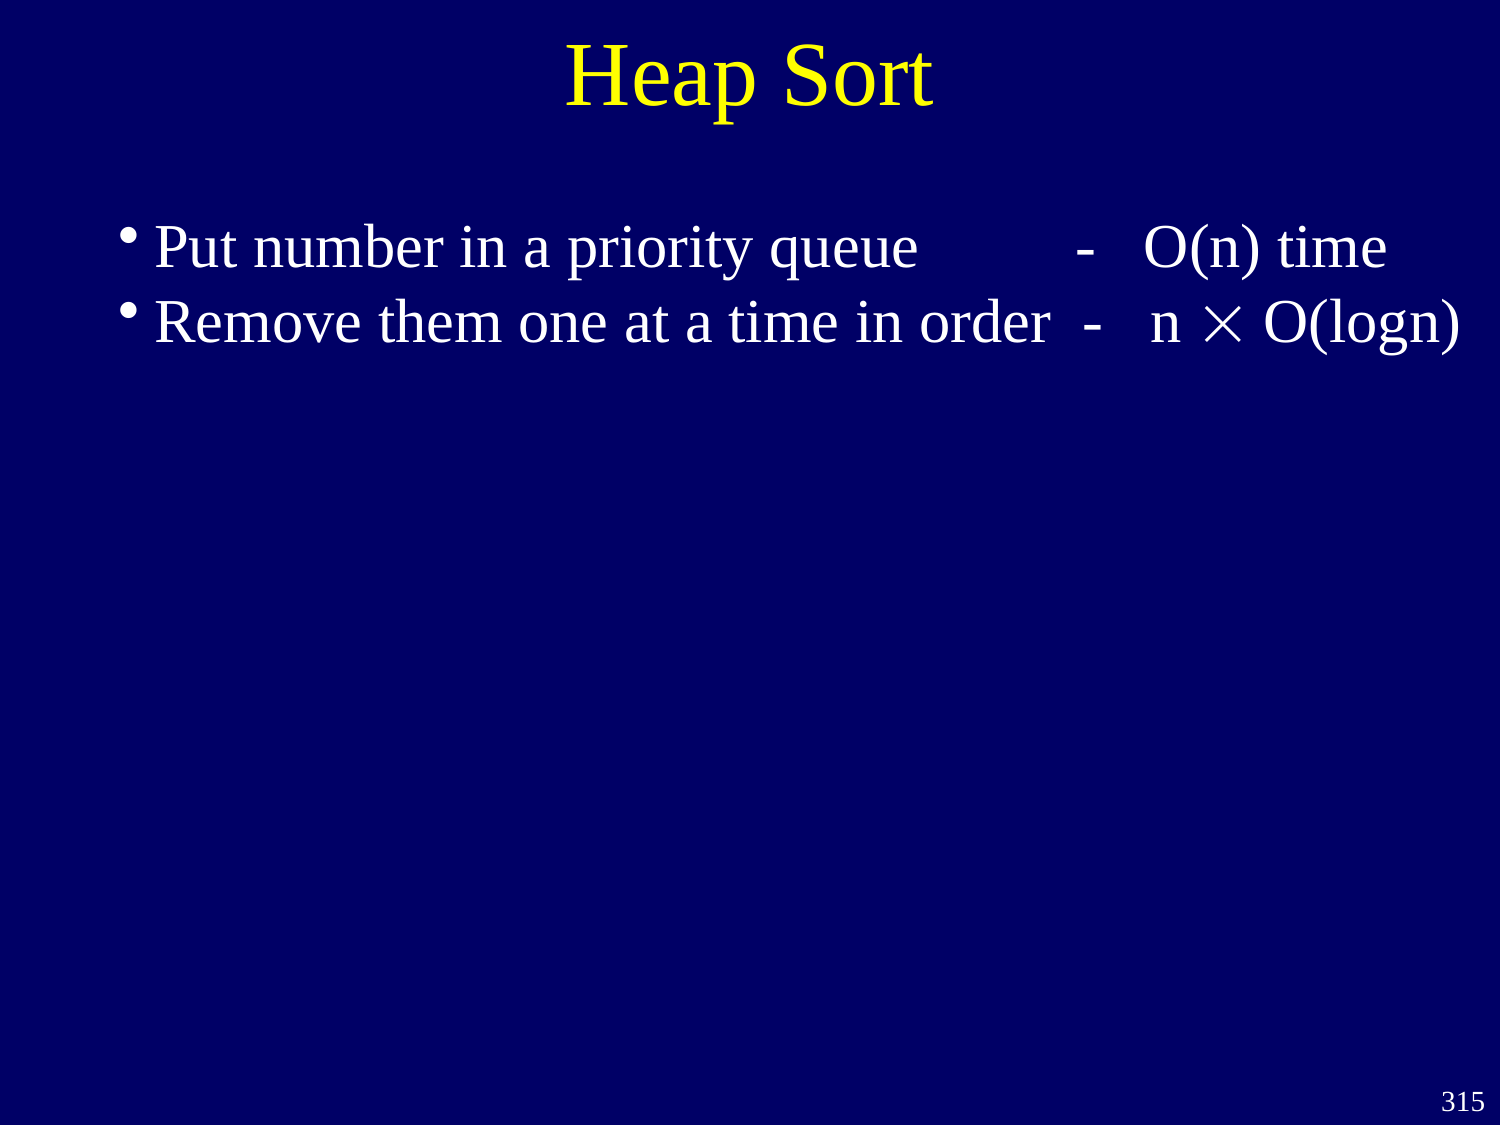

# Heap Sort
Put number in a priority queue          -   O(n) time
Remove them one at a time in order  -   n × O(logn)